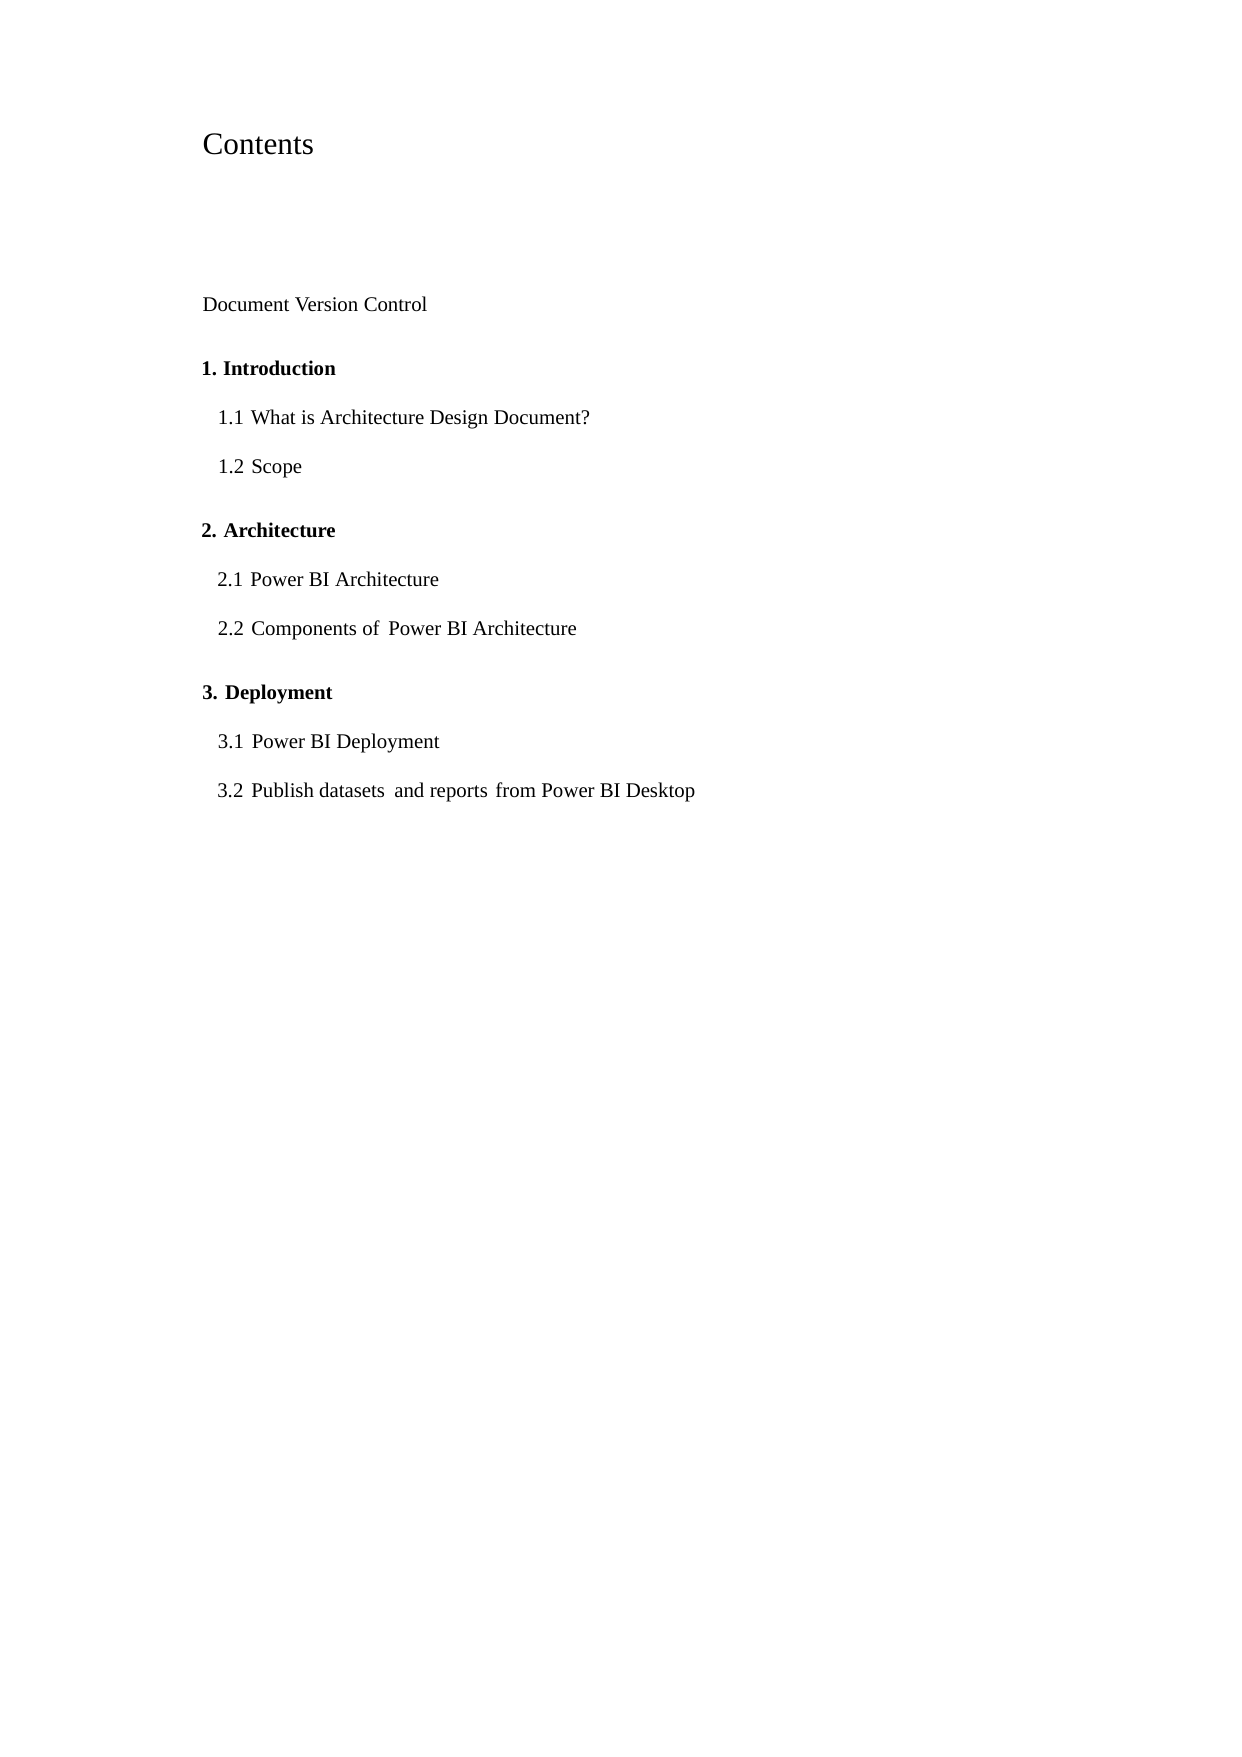

Contents
Document Version Control
1. Introduction
1.1 What is Architecture Design Document?
1.2 Scope
2. Architecture
2.1 Power BI Architecture
2.2 Components of Power BI Architecture
3. Deployment
3.1 Power BI Deployment
3.2 Publish datasets and reports from Power BI Desktop